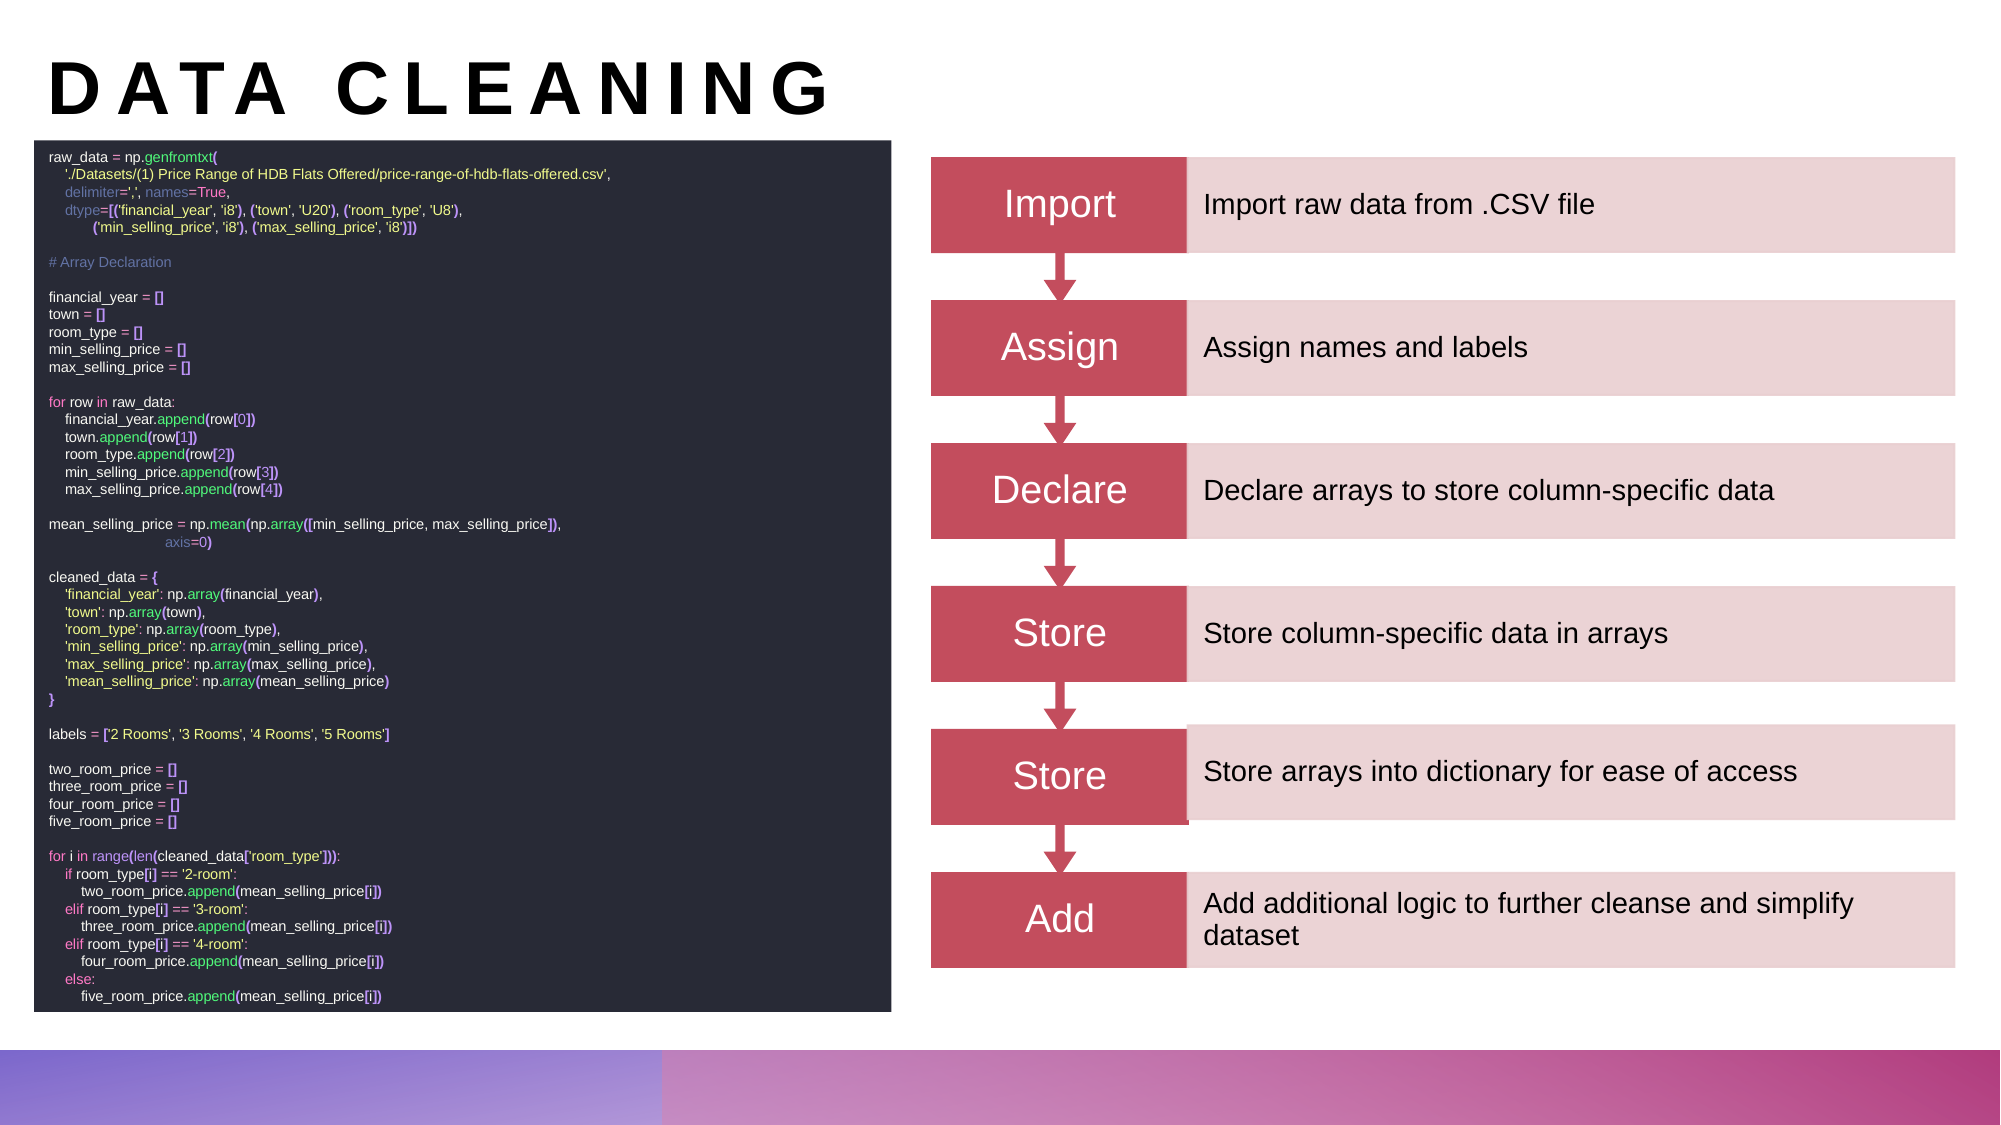

# Data cleaning
raw_data = np.genfromtxt(
    './Datasets/(1) Price Range of HDB Flats Offered/price-range-of-hdb-flats-offered.csv',
    delimiter=',', names=True,
    dtype=[('financial_year', 'i8'), ('town', 'U20'), ('room_type', 'U8'),
           ('min_selling_price', 'i8'), ('max_selling_price', 'i8')])
# Array Declaration
financial_year = []
town = []
room_type = []
min_selling_price = []
max_selling_price = []
for row in raw_data:
    financial_year.append(row[0])
    town.append(row[1])
    room_type.append(row[2])
    min_selling_price.append(row[3])
    max_selling_price.append(row[4])
mean_selling_price = np.mean(np.array([min_selling_price, max_selling_price]),
                             axis=0)
cleaned_data = {
    'financial_year': np.array(financial_year),
    'town': np.array(town),
    'room_type': np.array(room_type),
    'min_selling_price': np.array(min_selling_price),
    'max_selling_price': np.array(max_selling_price),
    'mean_selling_price': np.array(mean_selling_price)
}
labels = ['2 Rooms', '3 Rooms', '4 Rooms', '5 Rooms']
two_room_price = []
three_room_price = []
four_room_price = []
five_room_price = []
for i in range(len(cleaned_data['room_type'])):
    if room_type[i] == '2-room':
        two_room_price.append(mean_selling_price[i])
    elif room_type[i] == '3-room':
        three_room_price.append(mean_selling_price[i])
    elif room_type[i] == '4-room':
        four_room_price.append(mean_selling_price[i])
    else:
        five_room_price.append(mean_selling_price[i])
Add
Add additional logic to further cleanse and simplify dataset
Store
Store arrays into dictionary for ease of access
Store
Store column-specific data in arrays
Declare
Declare arrays to store column-specific data
Assign
Assign names and labels
Import
Import raw data from .CSV file